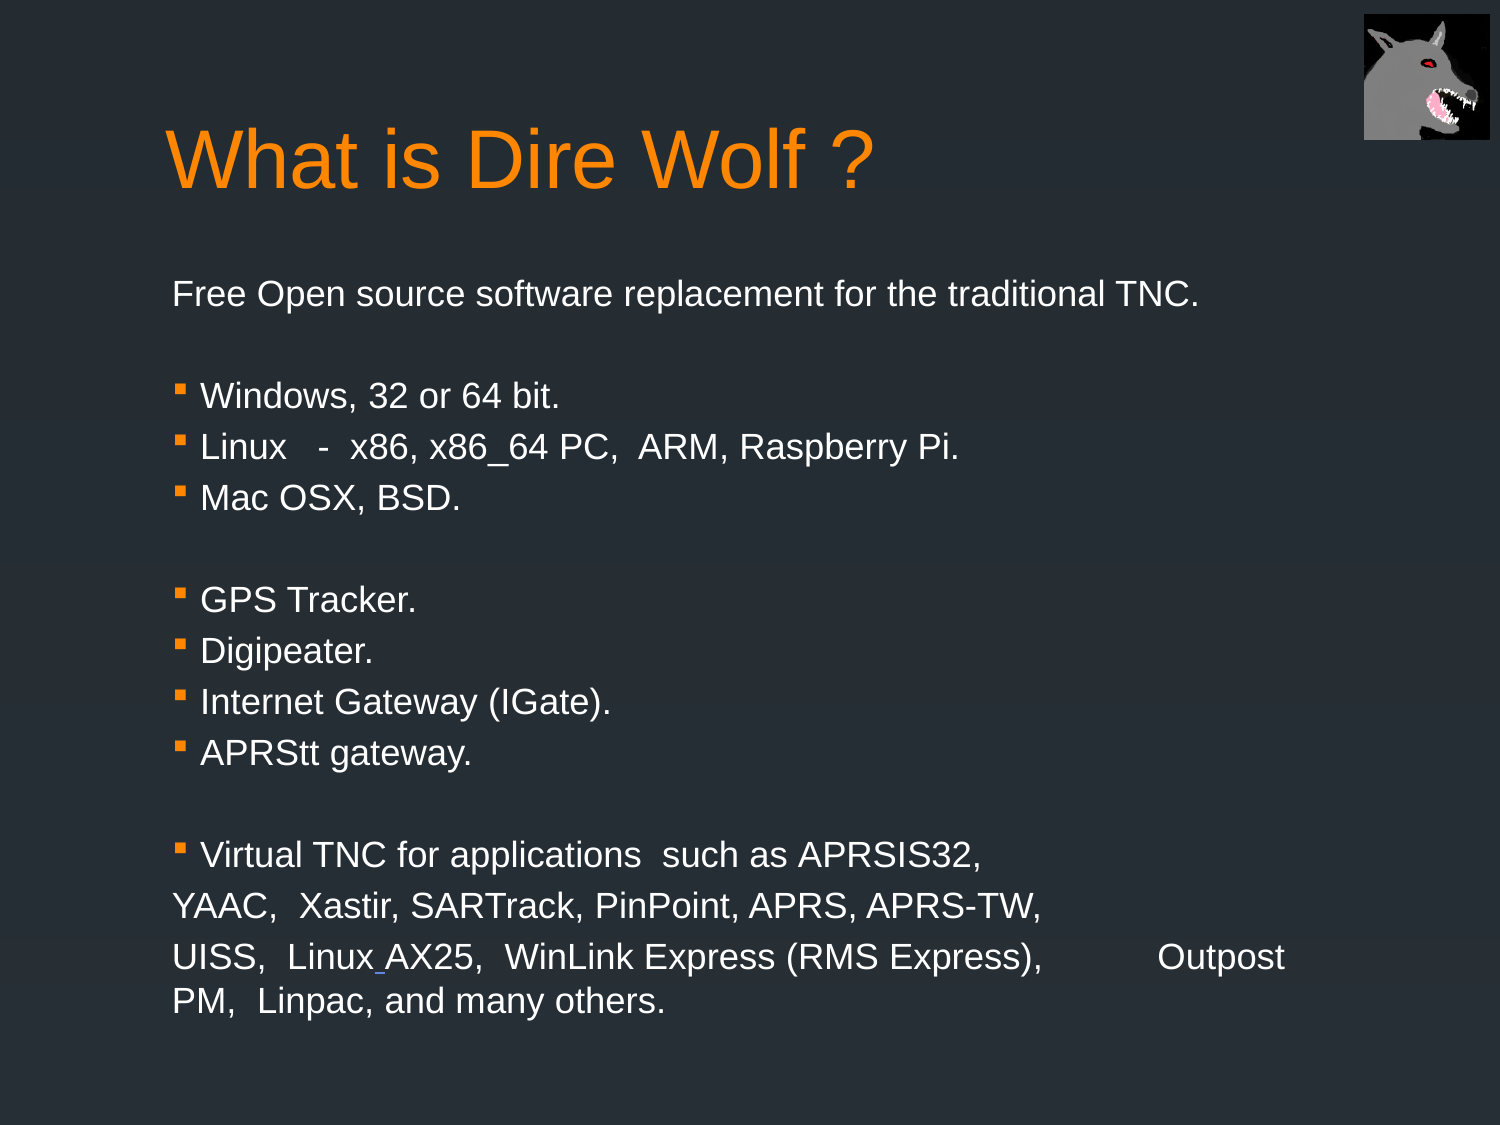

# What is Dire Wolf ?
Free Open source software replacement for the traditional TNC.

Windows, 32 or 64 bit.
Linux   -  x86, x86_64 PC,  ARM, Raspberry Pi.
Mac OSX, BSD.

GPS Tracker.
Digipeater.
Internet Gateway (IGate).
APRStt gateway.

Virtual TNC for applications  such as APRSIS32,
	YAAC,  Xastir, SARTrack, PinPoint, APRS, APRS-TW,
	UISS,  Linux AX25,  WinLink Express (RMS Express), 	Outpost PM,  Linpac, and many others.